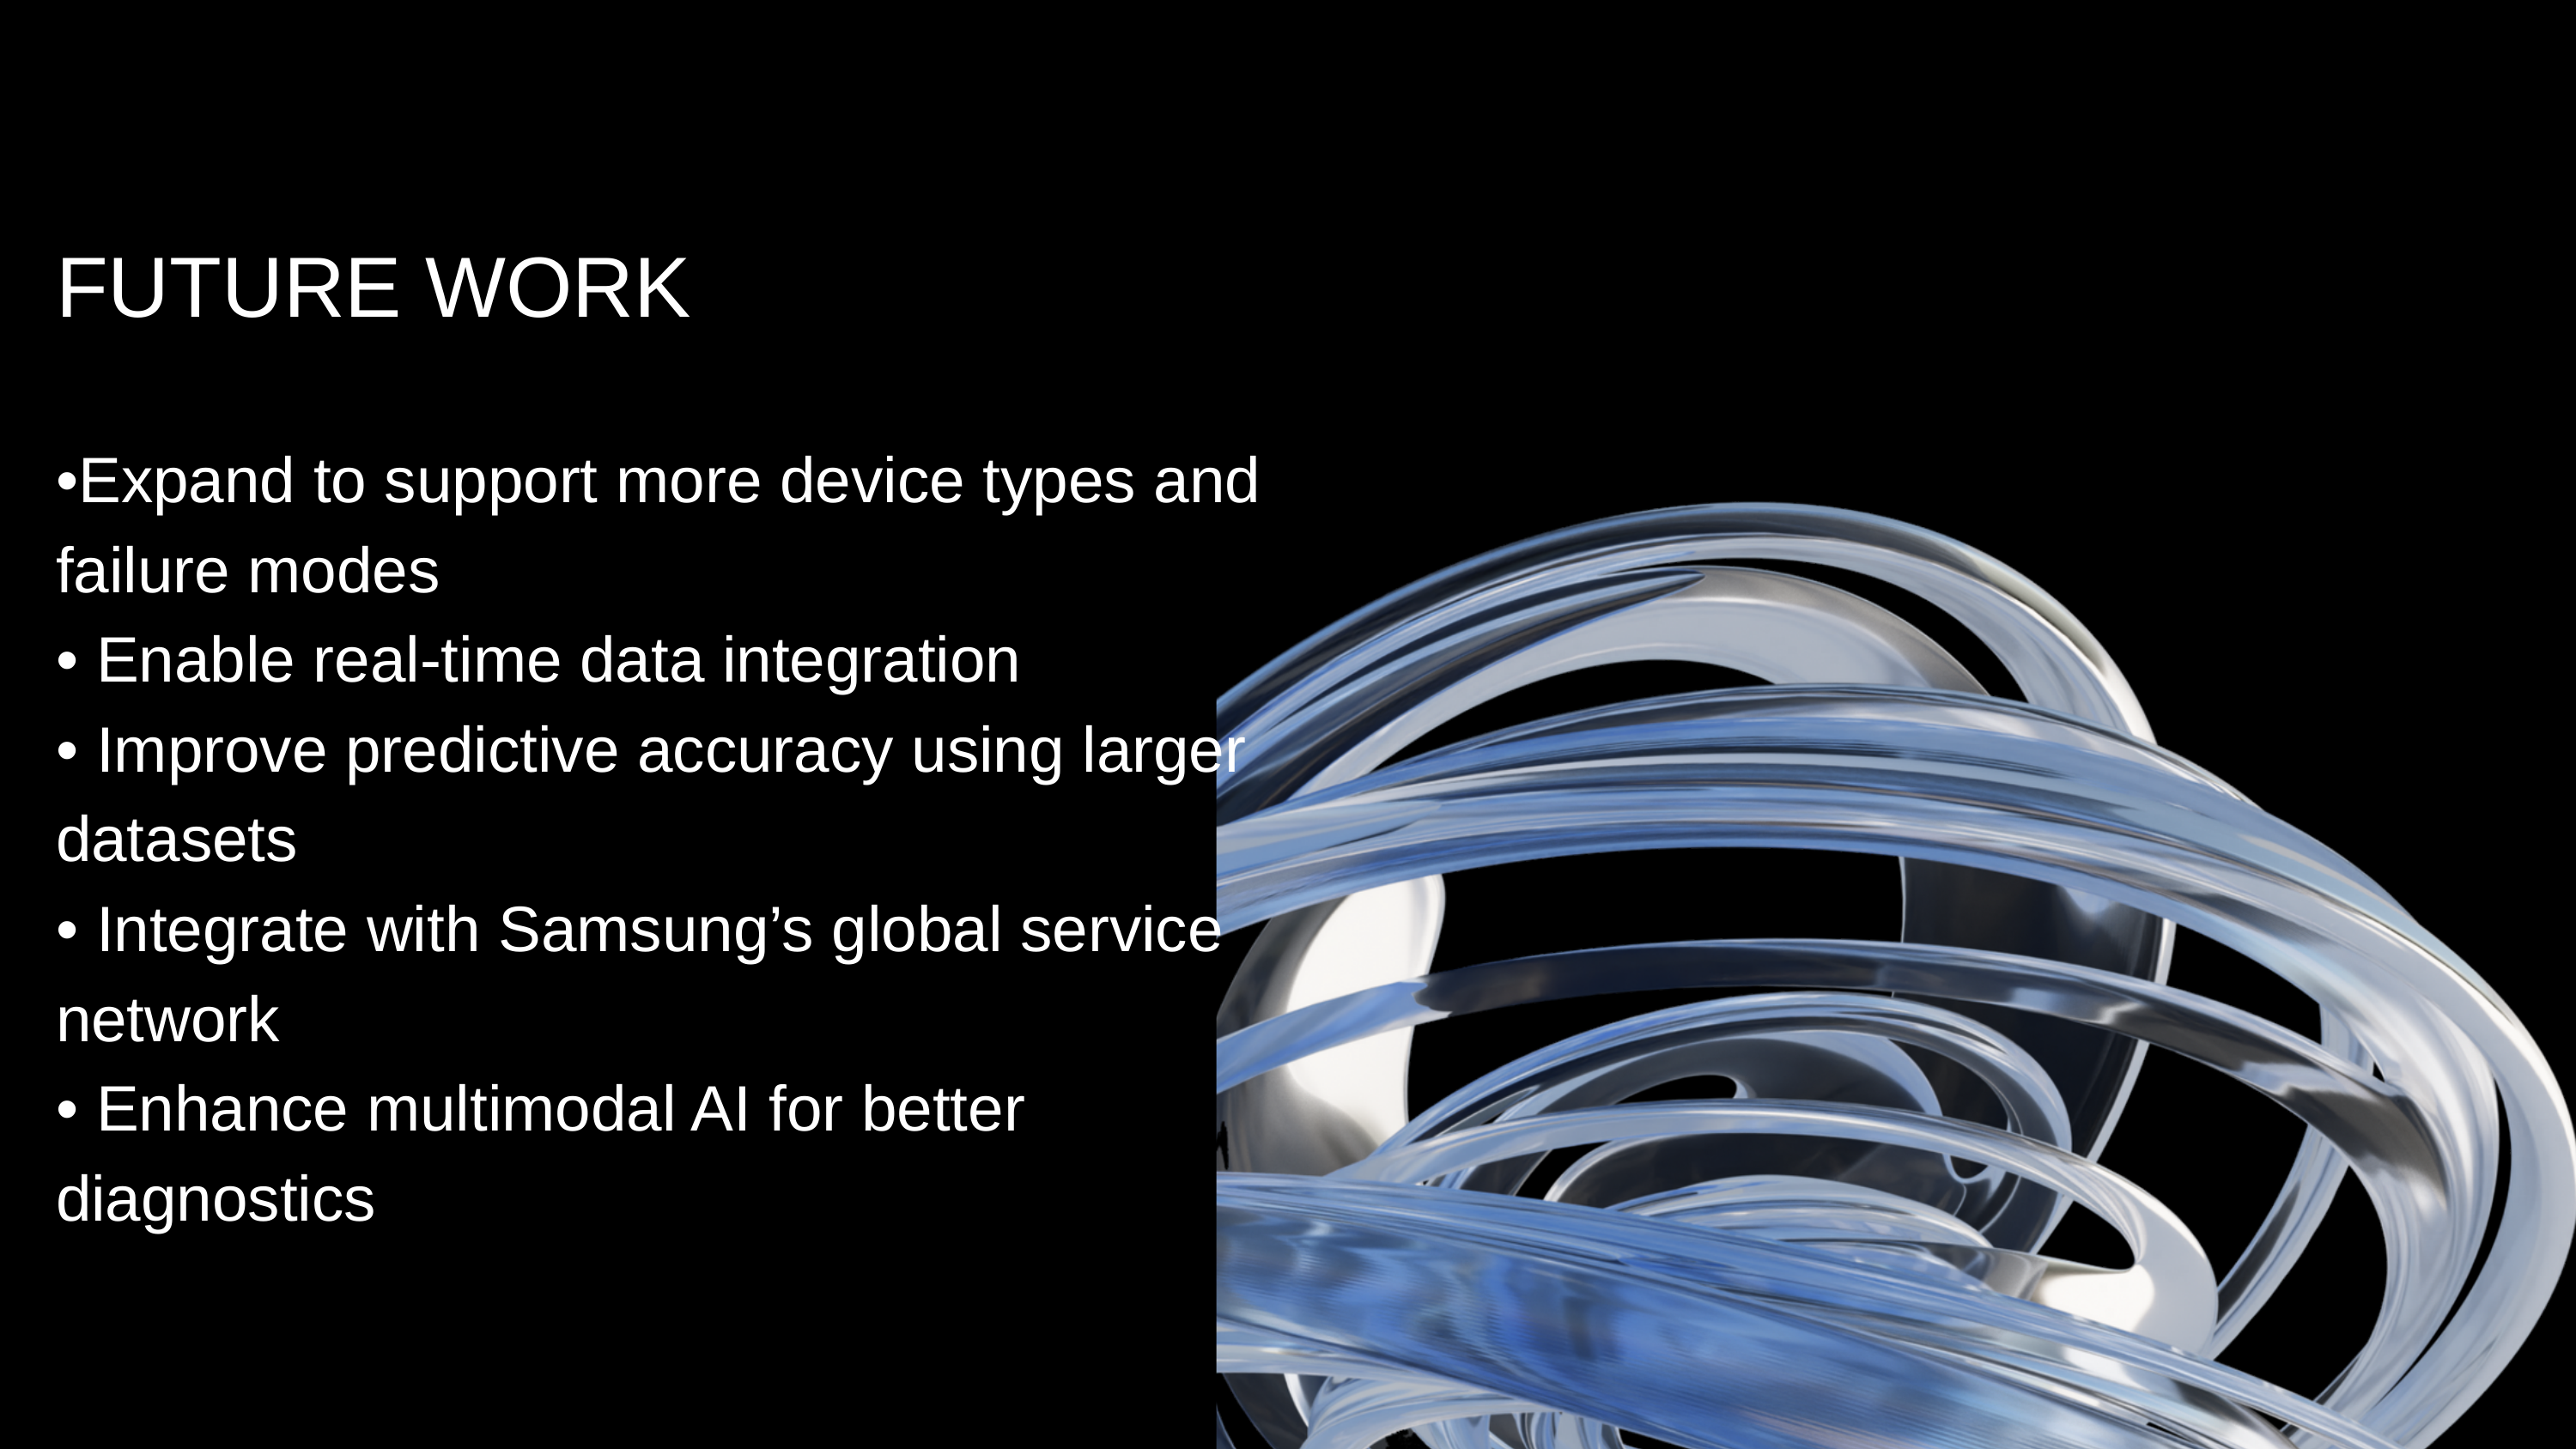

FUTURE WORK
•Expand to support more device types and failure modes
• Enable real-time data integration
• Improve predictive accuracy using larger datasets
• Integrate with Samsung’s global service network
• Enhance multimodal AI for better diagnostics